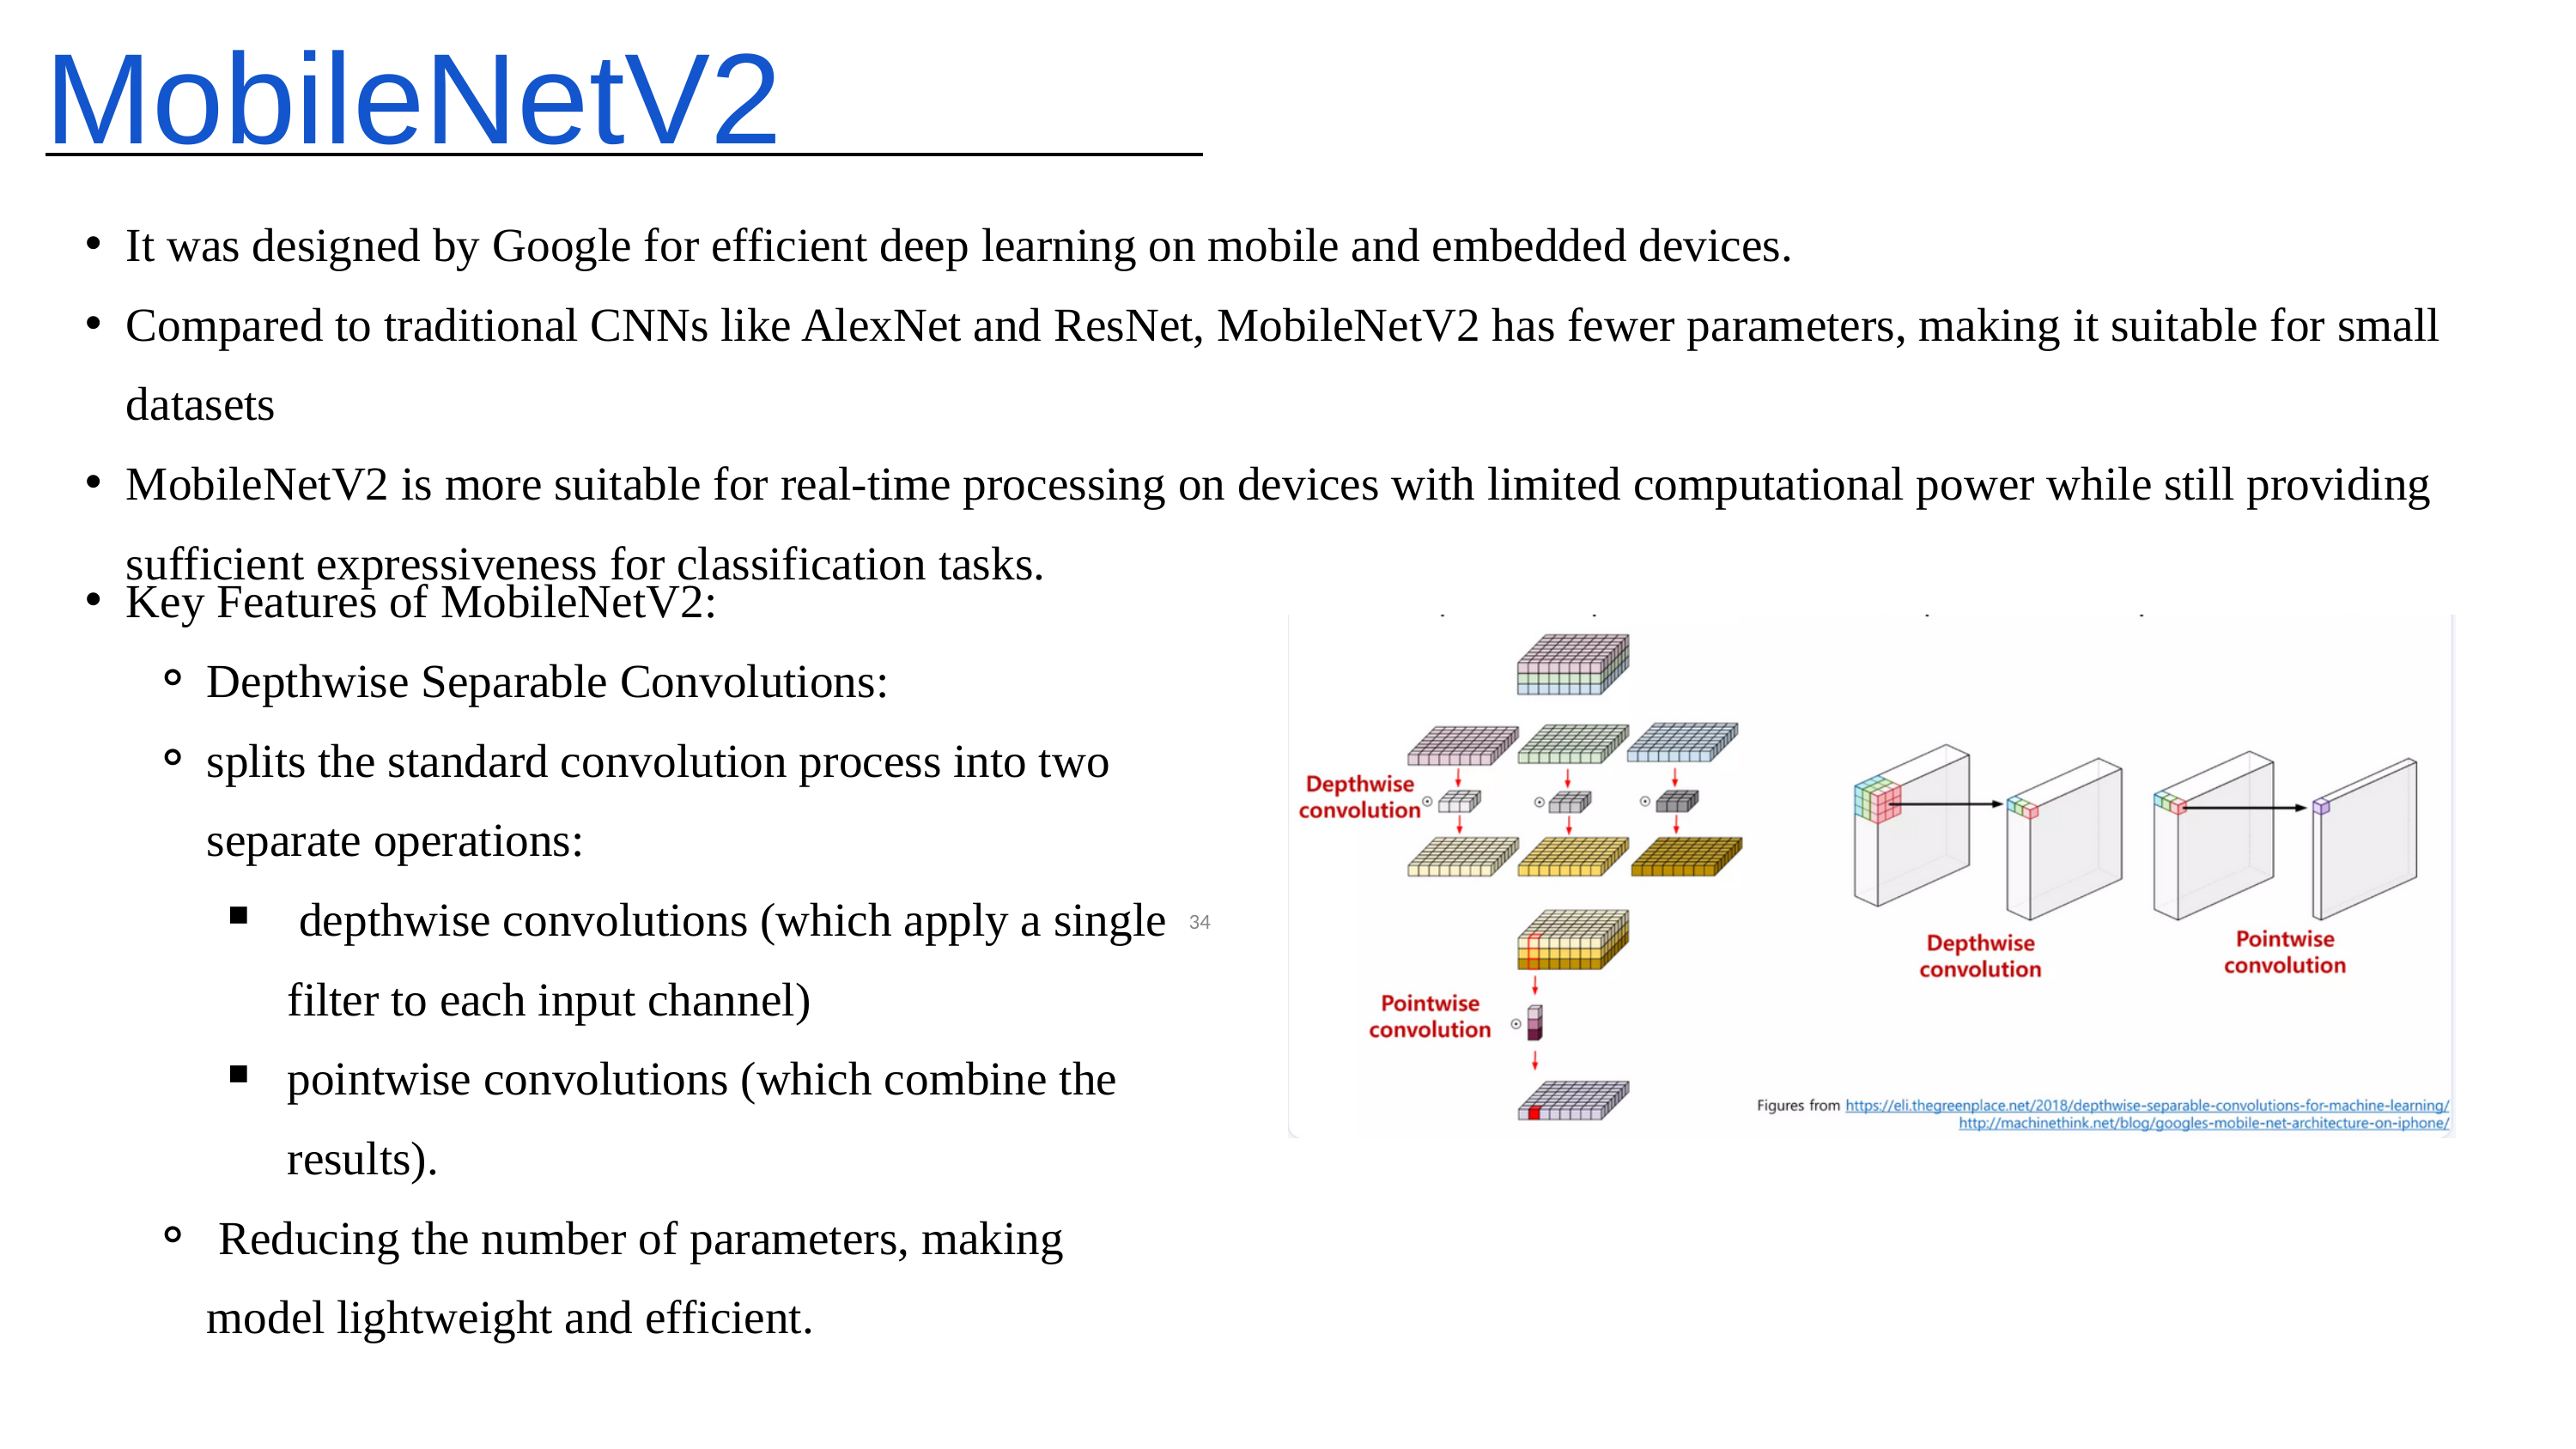

MobileNetV2
It was designed by Google for efficient deep learning on mobile and embedded devices.
Compared to traditional CNNs like AlexNet and ResNet, MobileNetV2 has fewer parameters, making it suitable for small datasets
MobileNetV2 is more suitable for real-time processing on devices with limited computational power while still providing sufficient expressiveness for classification tasks.

Key Features of MobileNetV2:
Depthwise Separable Convolutions:
splits the standard convolution process into two separate operations:
 depthwise convolutions (which apply a single filter to each input channel)
pointwise convolutions (which combine the results).
 Reducing the number of parameters, making model lightweight and efficient.

34